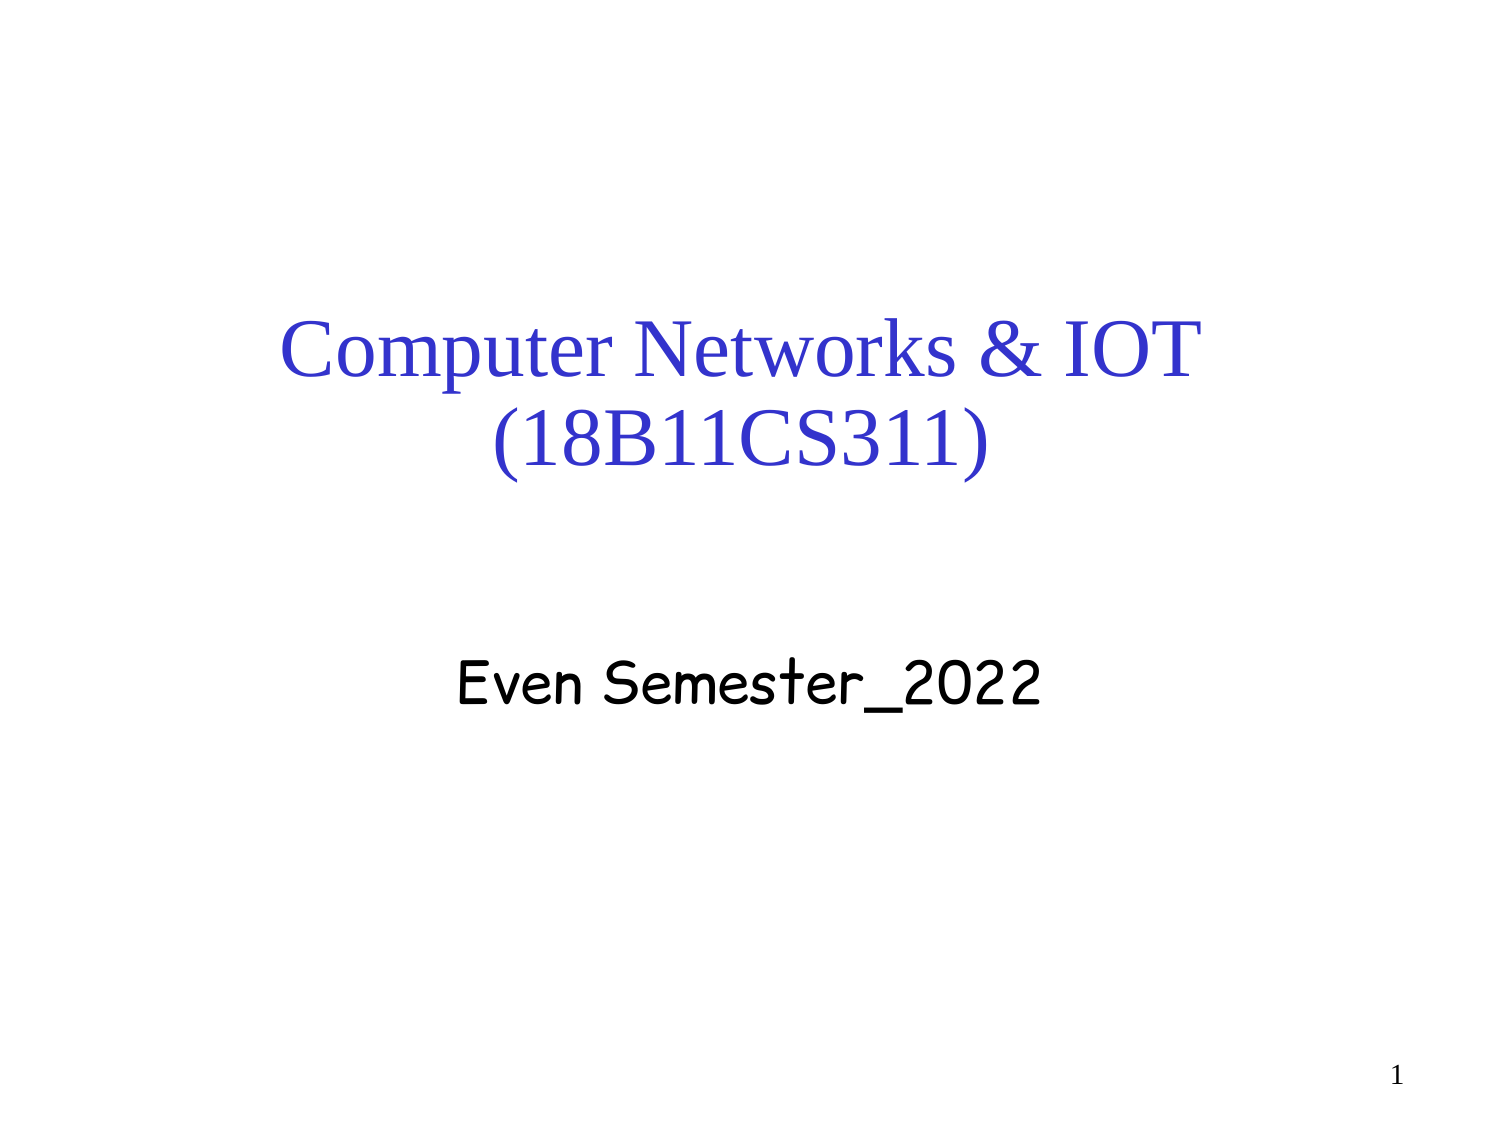

# Computer Networks & IOT (18B11CS311)
Even Semester_2022

1